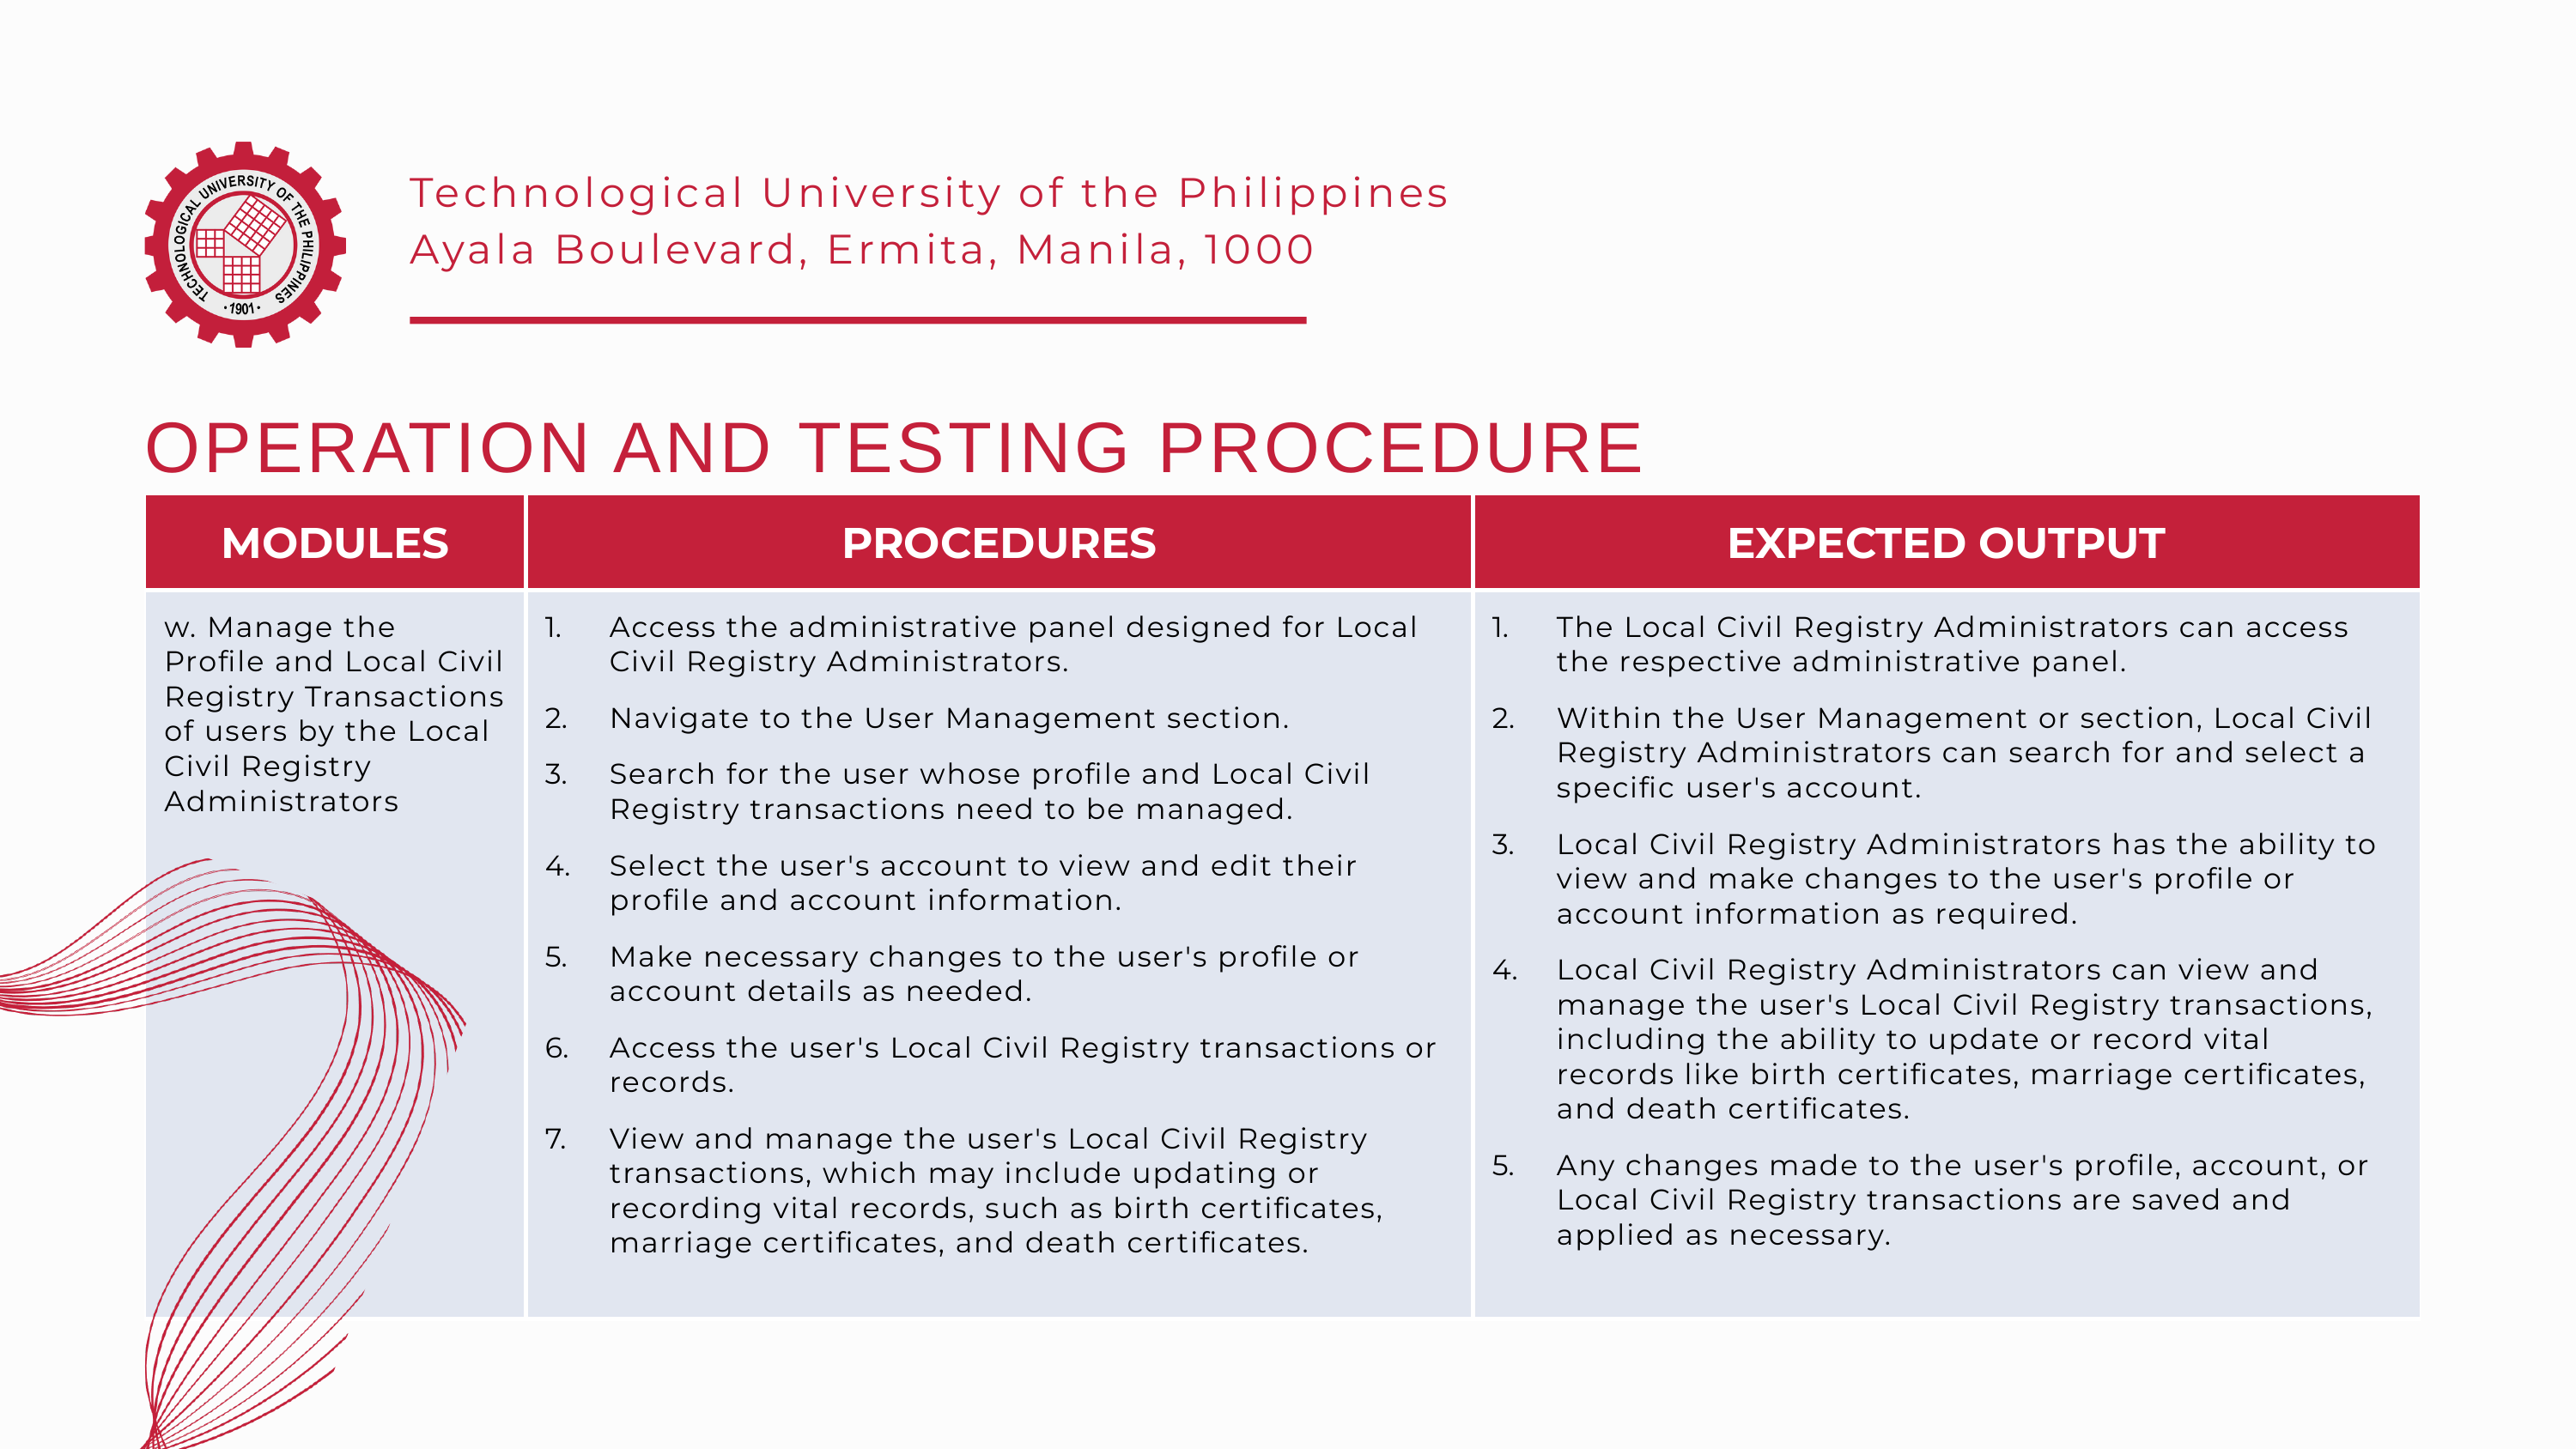

Technological University of the Philippines
Ayala Boulevard, Ermita, Manila, 1000

OPERATION AND TESTING PROCEDURE
| MODULES | PROCEDURES | EXPECTED OUTPUT |
| --- | --- | --- |
| w. Manage the Profile and Local Civil Registry Transactions of users by the Local Civil Registry Administrators | Access the administrative panel designed for Local Civil Registry Administrators. Navigate to the User Management section. Search for the user whose profile and Local Civil Registry transactions need to be managed. Select the user's account to view and edit their profile and account information. Make necessary changes to the user's profile or account details as needed. Access the user's Local Civil Registry transactions or records. View and manage the user's Local Civil Registry transactions, which may include updating or recording vital records, such as birth certificates, marriage certificates, and death certificates. | The Local Civil Registry Administrators can access the respective administrative panel. Within the User Management or section, Local Civil Registry Administrators can search for and select a specific user's account. Local Civil Registry Administrators has the ability to view and make changes to the user's profile or account information as required. Local Civil Registry Administrators can view and manage the user's Local Civil Registry transactions, including the ability to update or record vital records like birth certificates, marriage certificates, and death certificates. Any changes made to the user's profile, account, or Local Civil Registry transactions are saved and applied as necessary. |